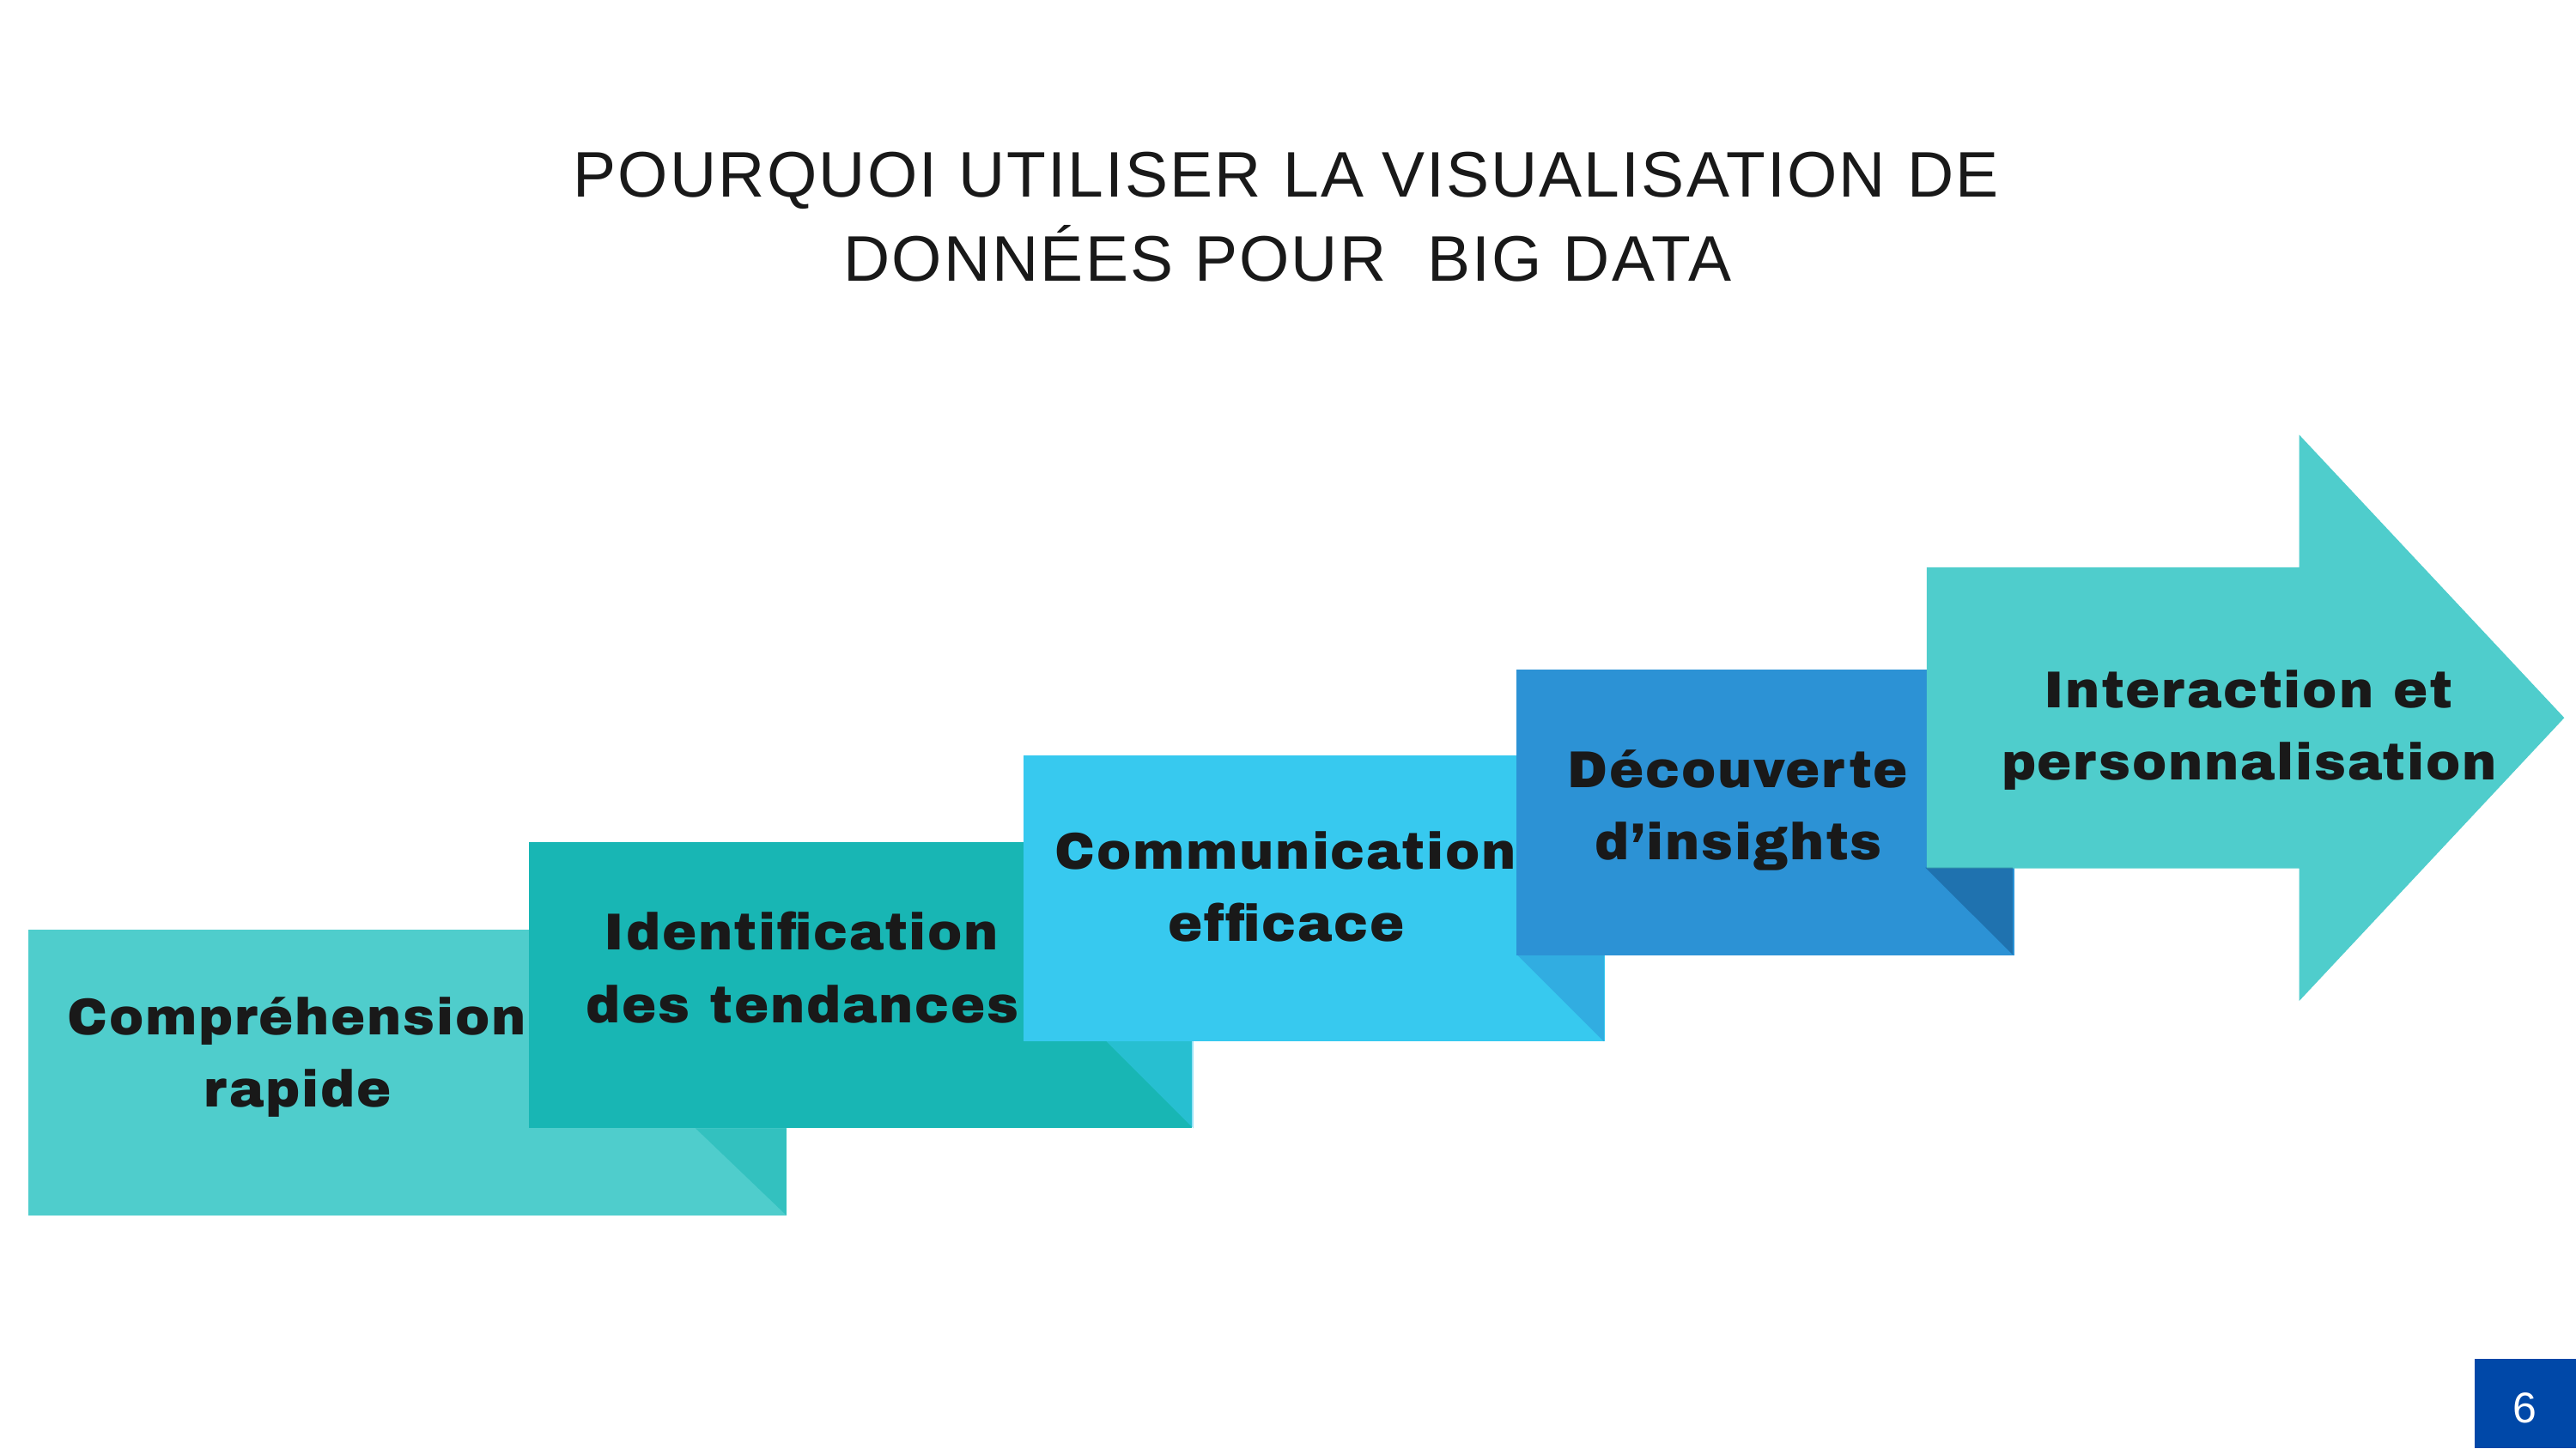

POURQUOI UTILISER LA VISUALISATION DE DONNÉES POUR  BIG DATA

Interaction et personnalisation

Découverte d’insights

Communication efficace

Identification des tendances

Compréhension rapide

6